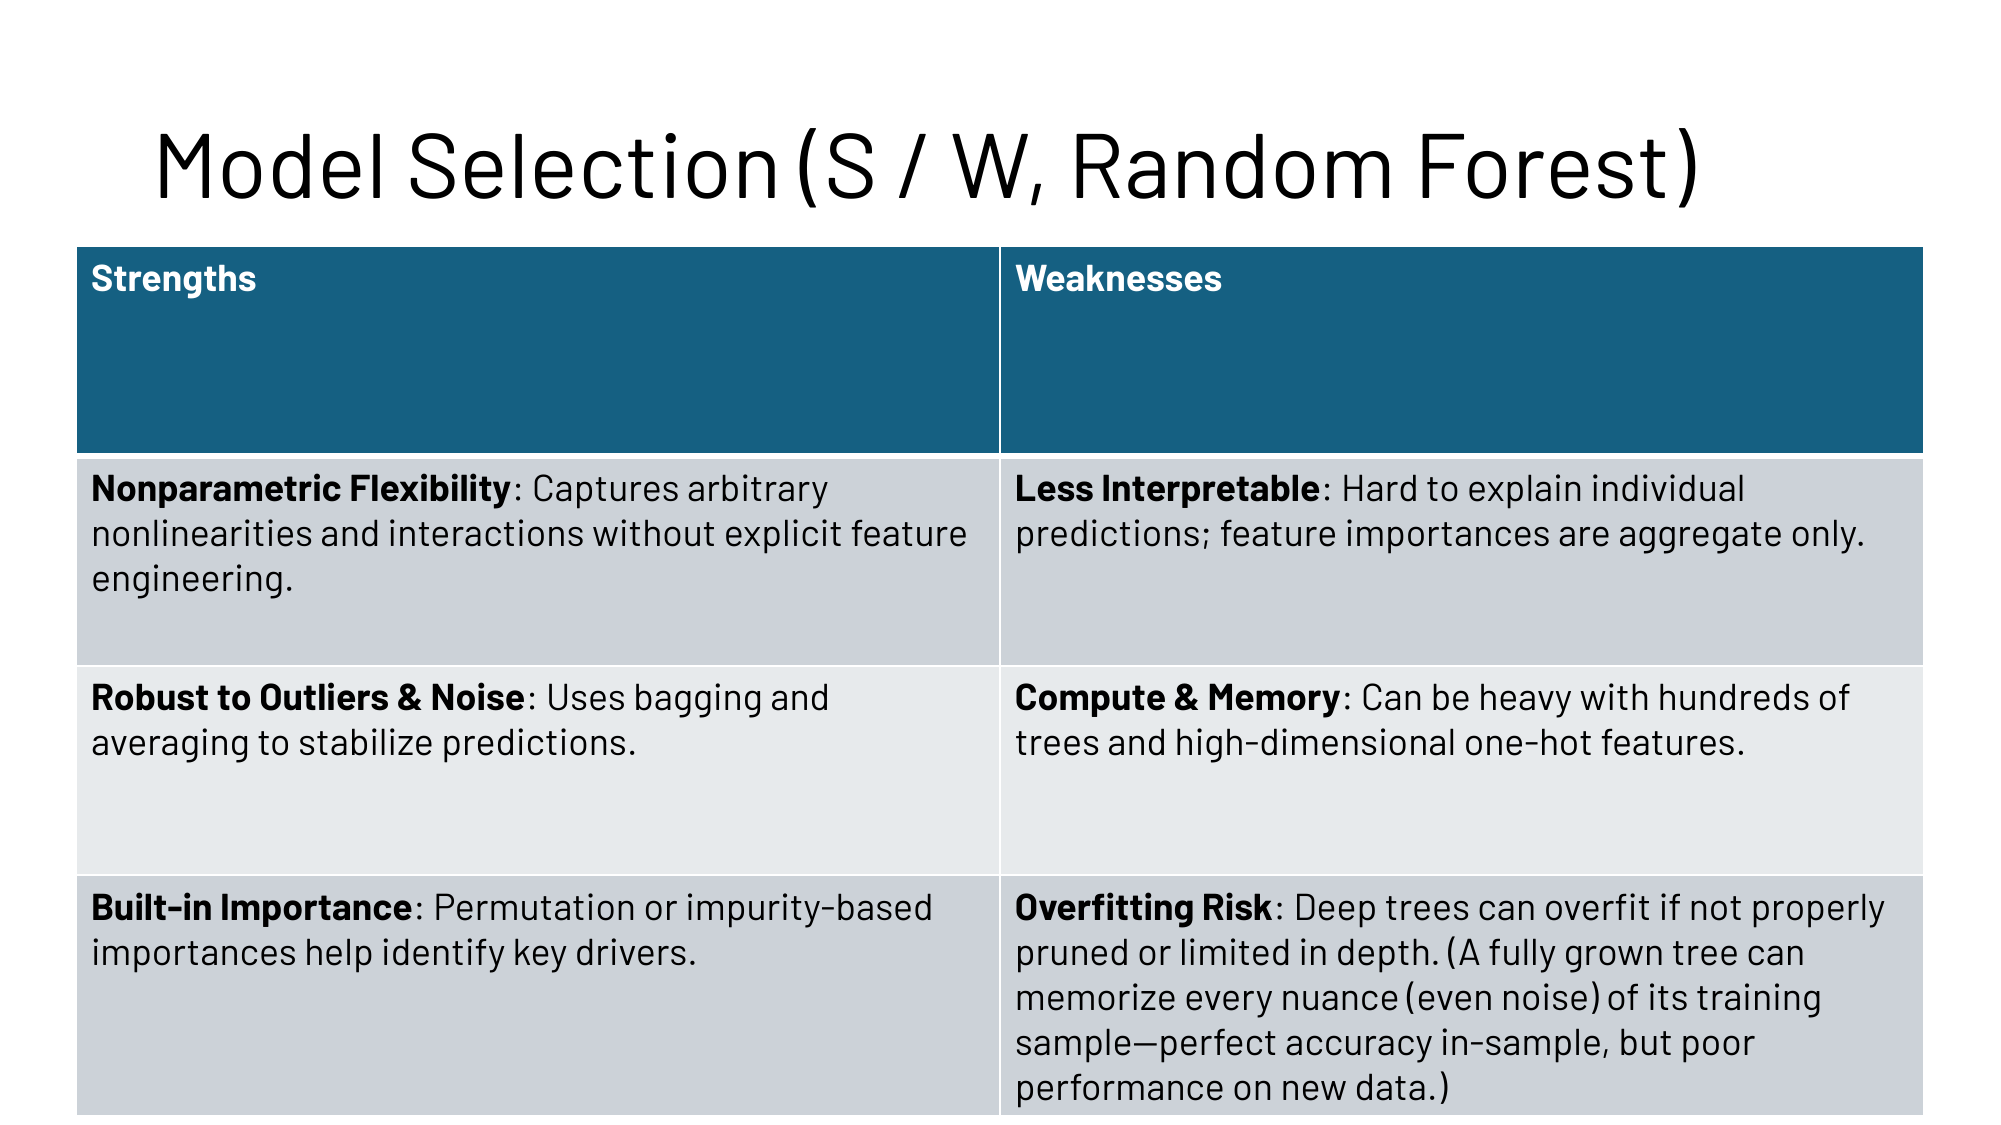

# Model Selection (S / W, Random Forest)
| Strengths | Weaknesses |
| --- | --- |
| Nonparametric Flexibility: Captures arbitrary nonlinearities and interactions without explicit feature engineering. | Less Interpretable: Hard to explain individual predictions; feature importances are aggregate only. |
| Robust to Outliers & Noise: Uses bagging and averaging to stabilize predictions. | Compute & Memory: Can be heavy with hundreds of trees and high‐dimensional one‐hot features. |
| Built‐in Importance: Permutation or impurity‐based importances help identify key drivers. | Overfitting Risk: Deep trees can overfit if not properly pruned or limited in depth. (A fully grown tree can memorize every nuance (even noise) of its training sample—perfect accuracy in-sample, but poor performance on new data.) |